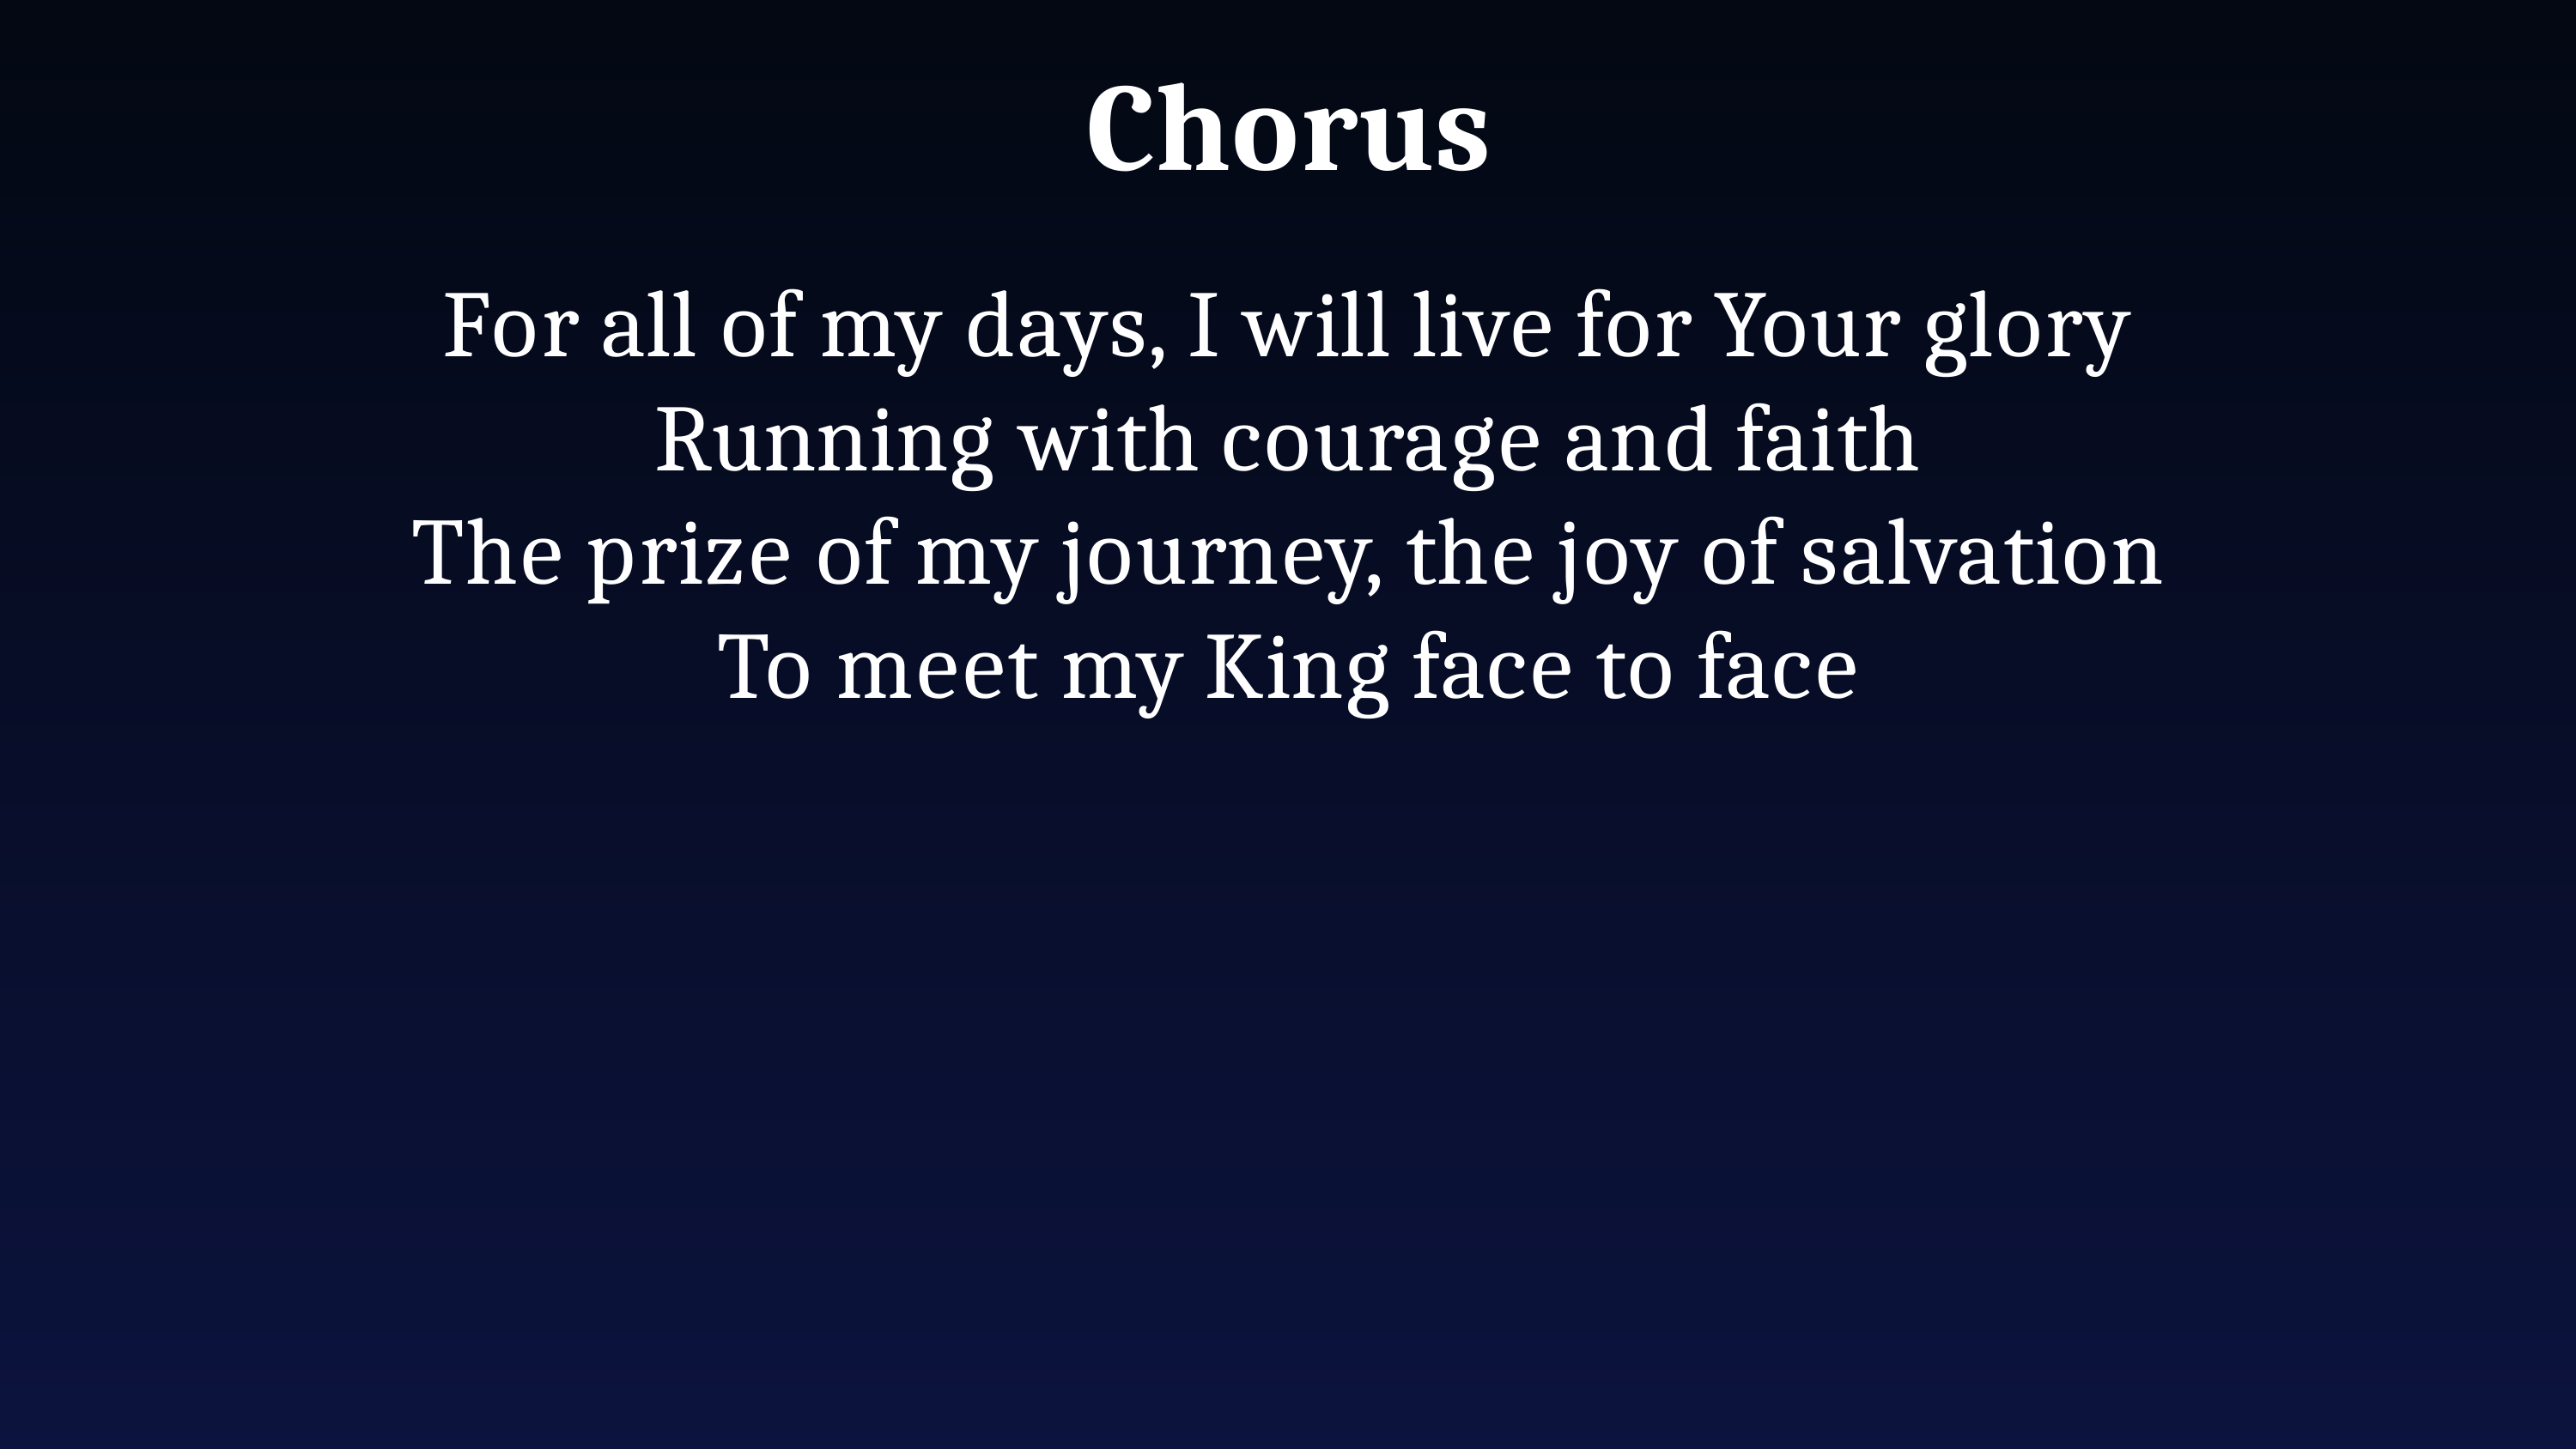

Chorus
For all of my days, I will live for Your glory
Running with courage and faith
The prize of my journey, the joy of salvation
To meet my King face to face